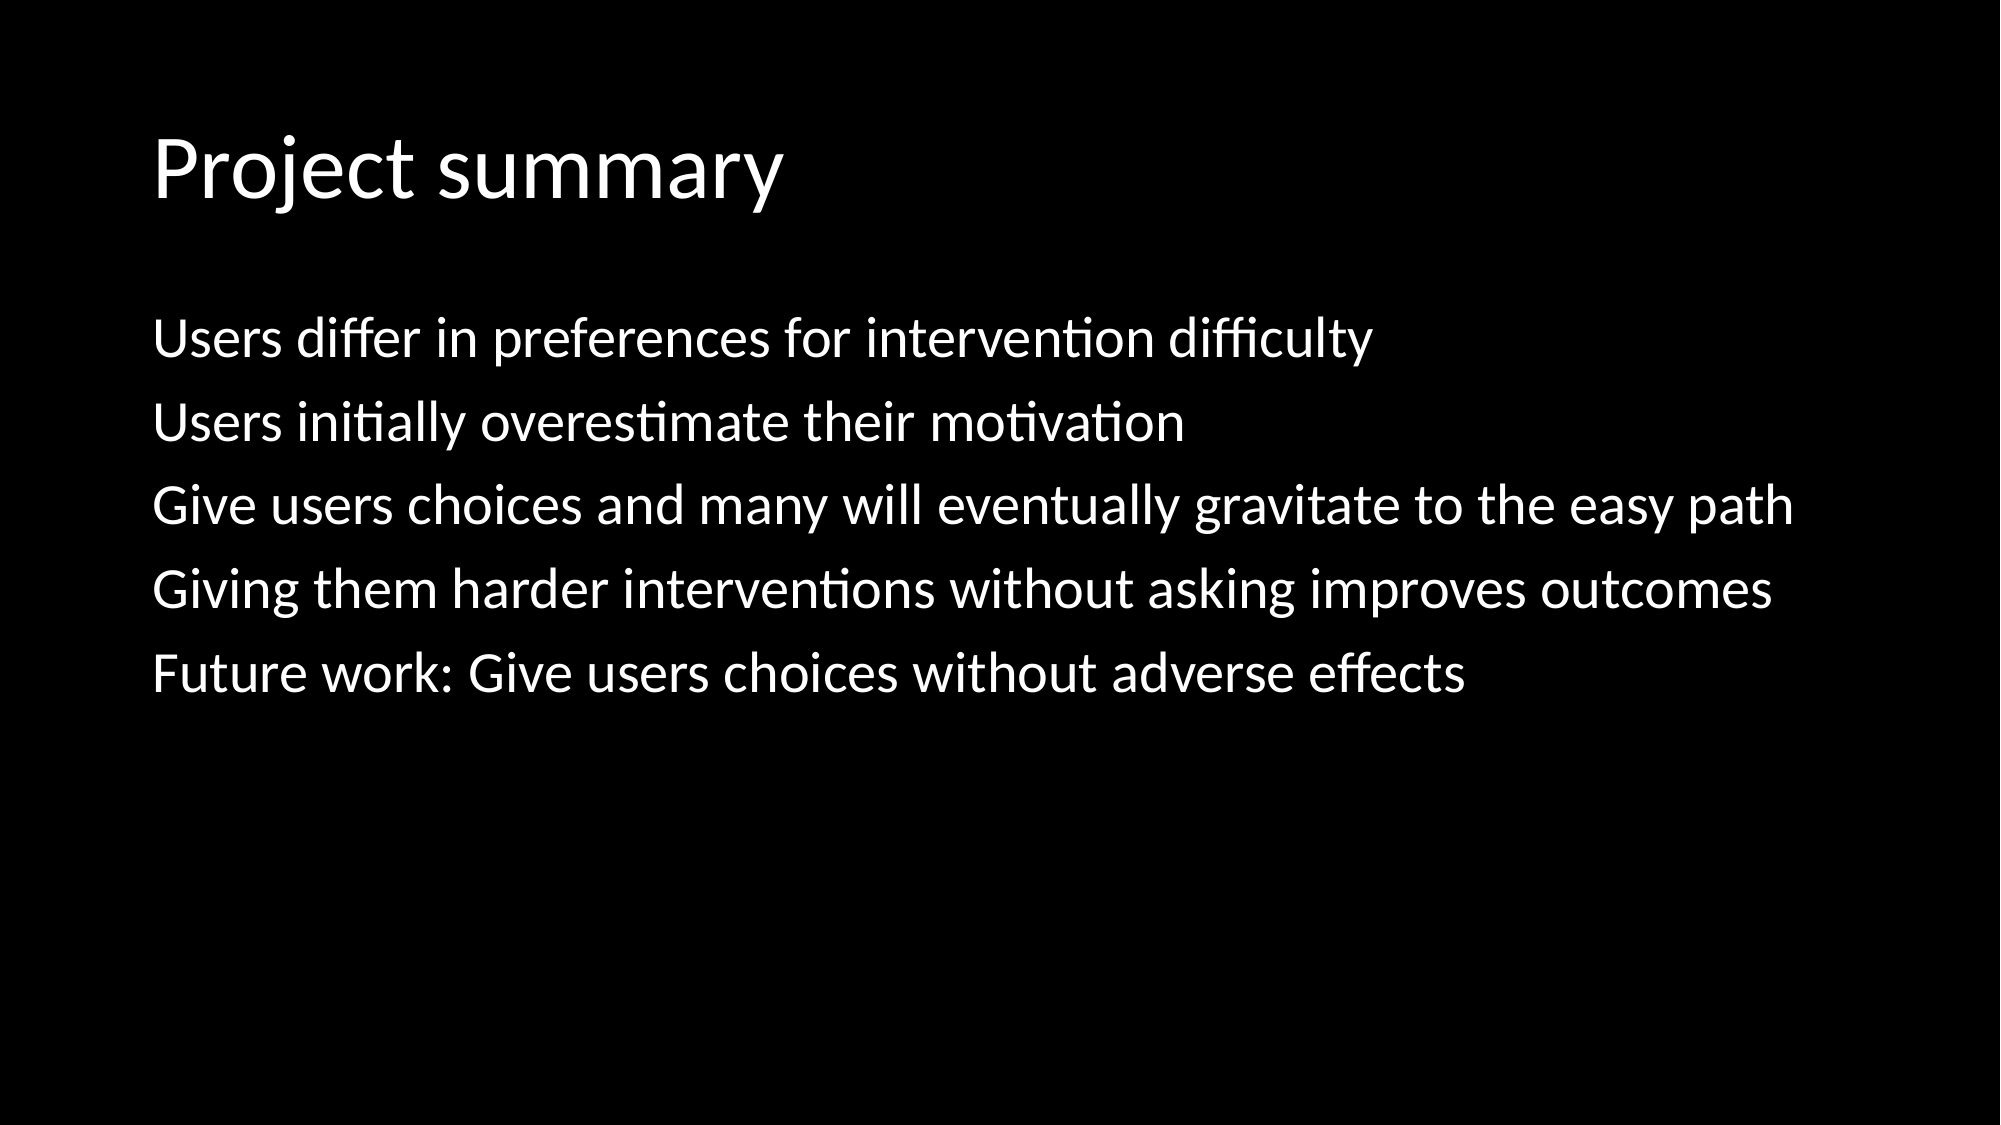

# Project summary
Users differ in preferences for intervention difficulty
Users initially overestimate their motivation
Give users choices and many will eventually gravitate to the easy path
Giving them harder interventions without asking improves outcomes
Future work: Give users choices without adverse effects